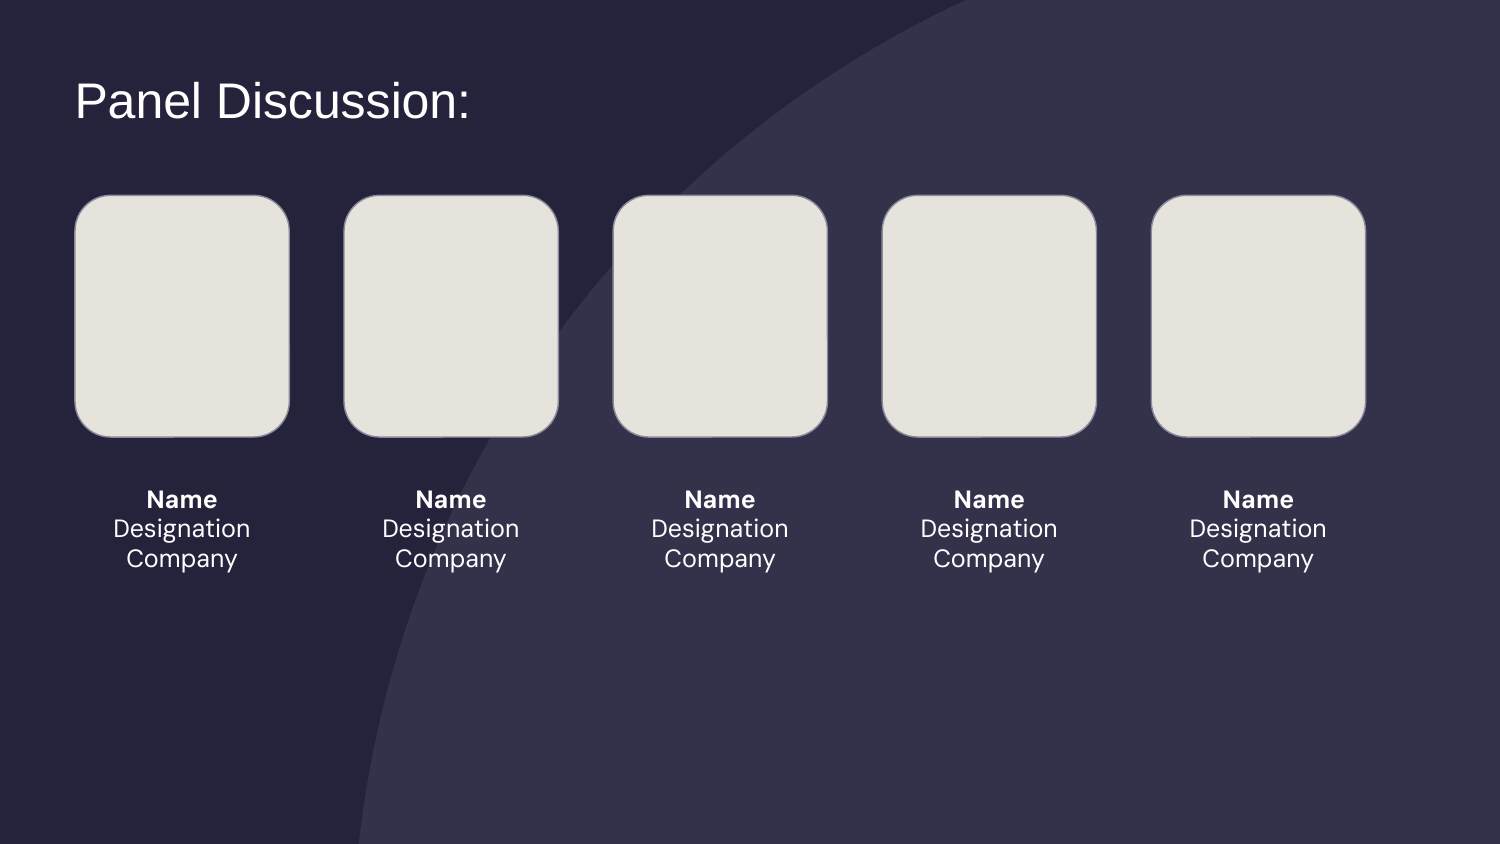

Panel Discussion:

Name
Designation
Company

Name
Designation
Company

Name
Designation
Company

Name
Designation
Company

Name
Designation
Company